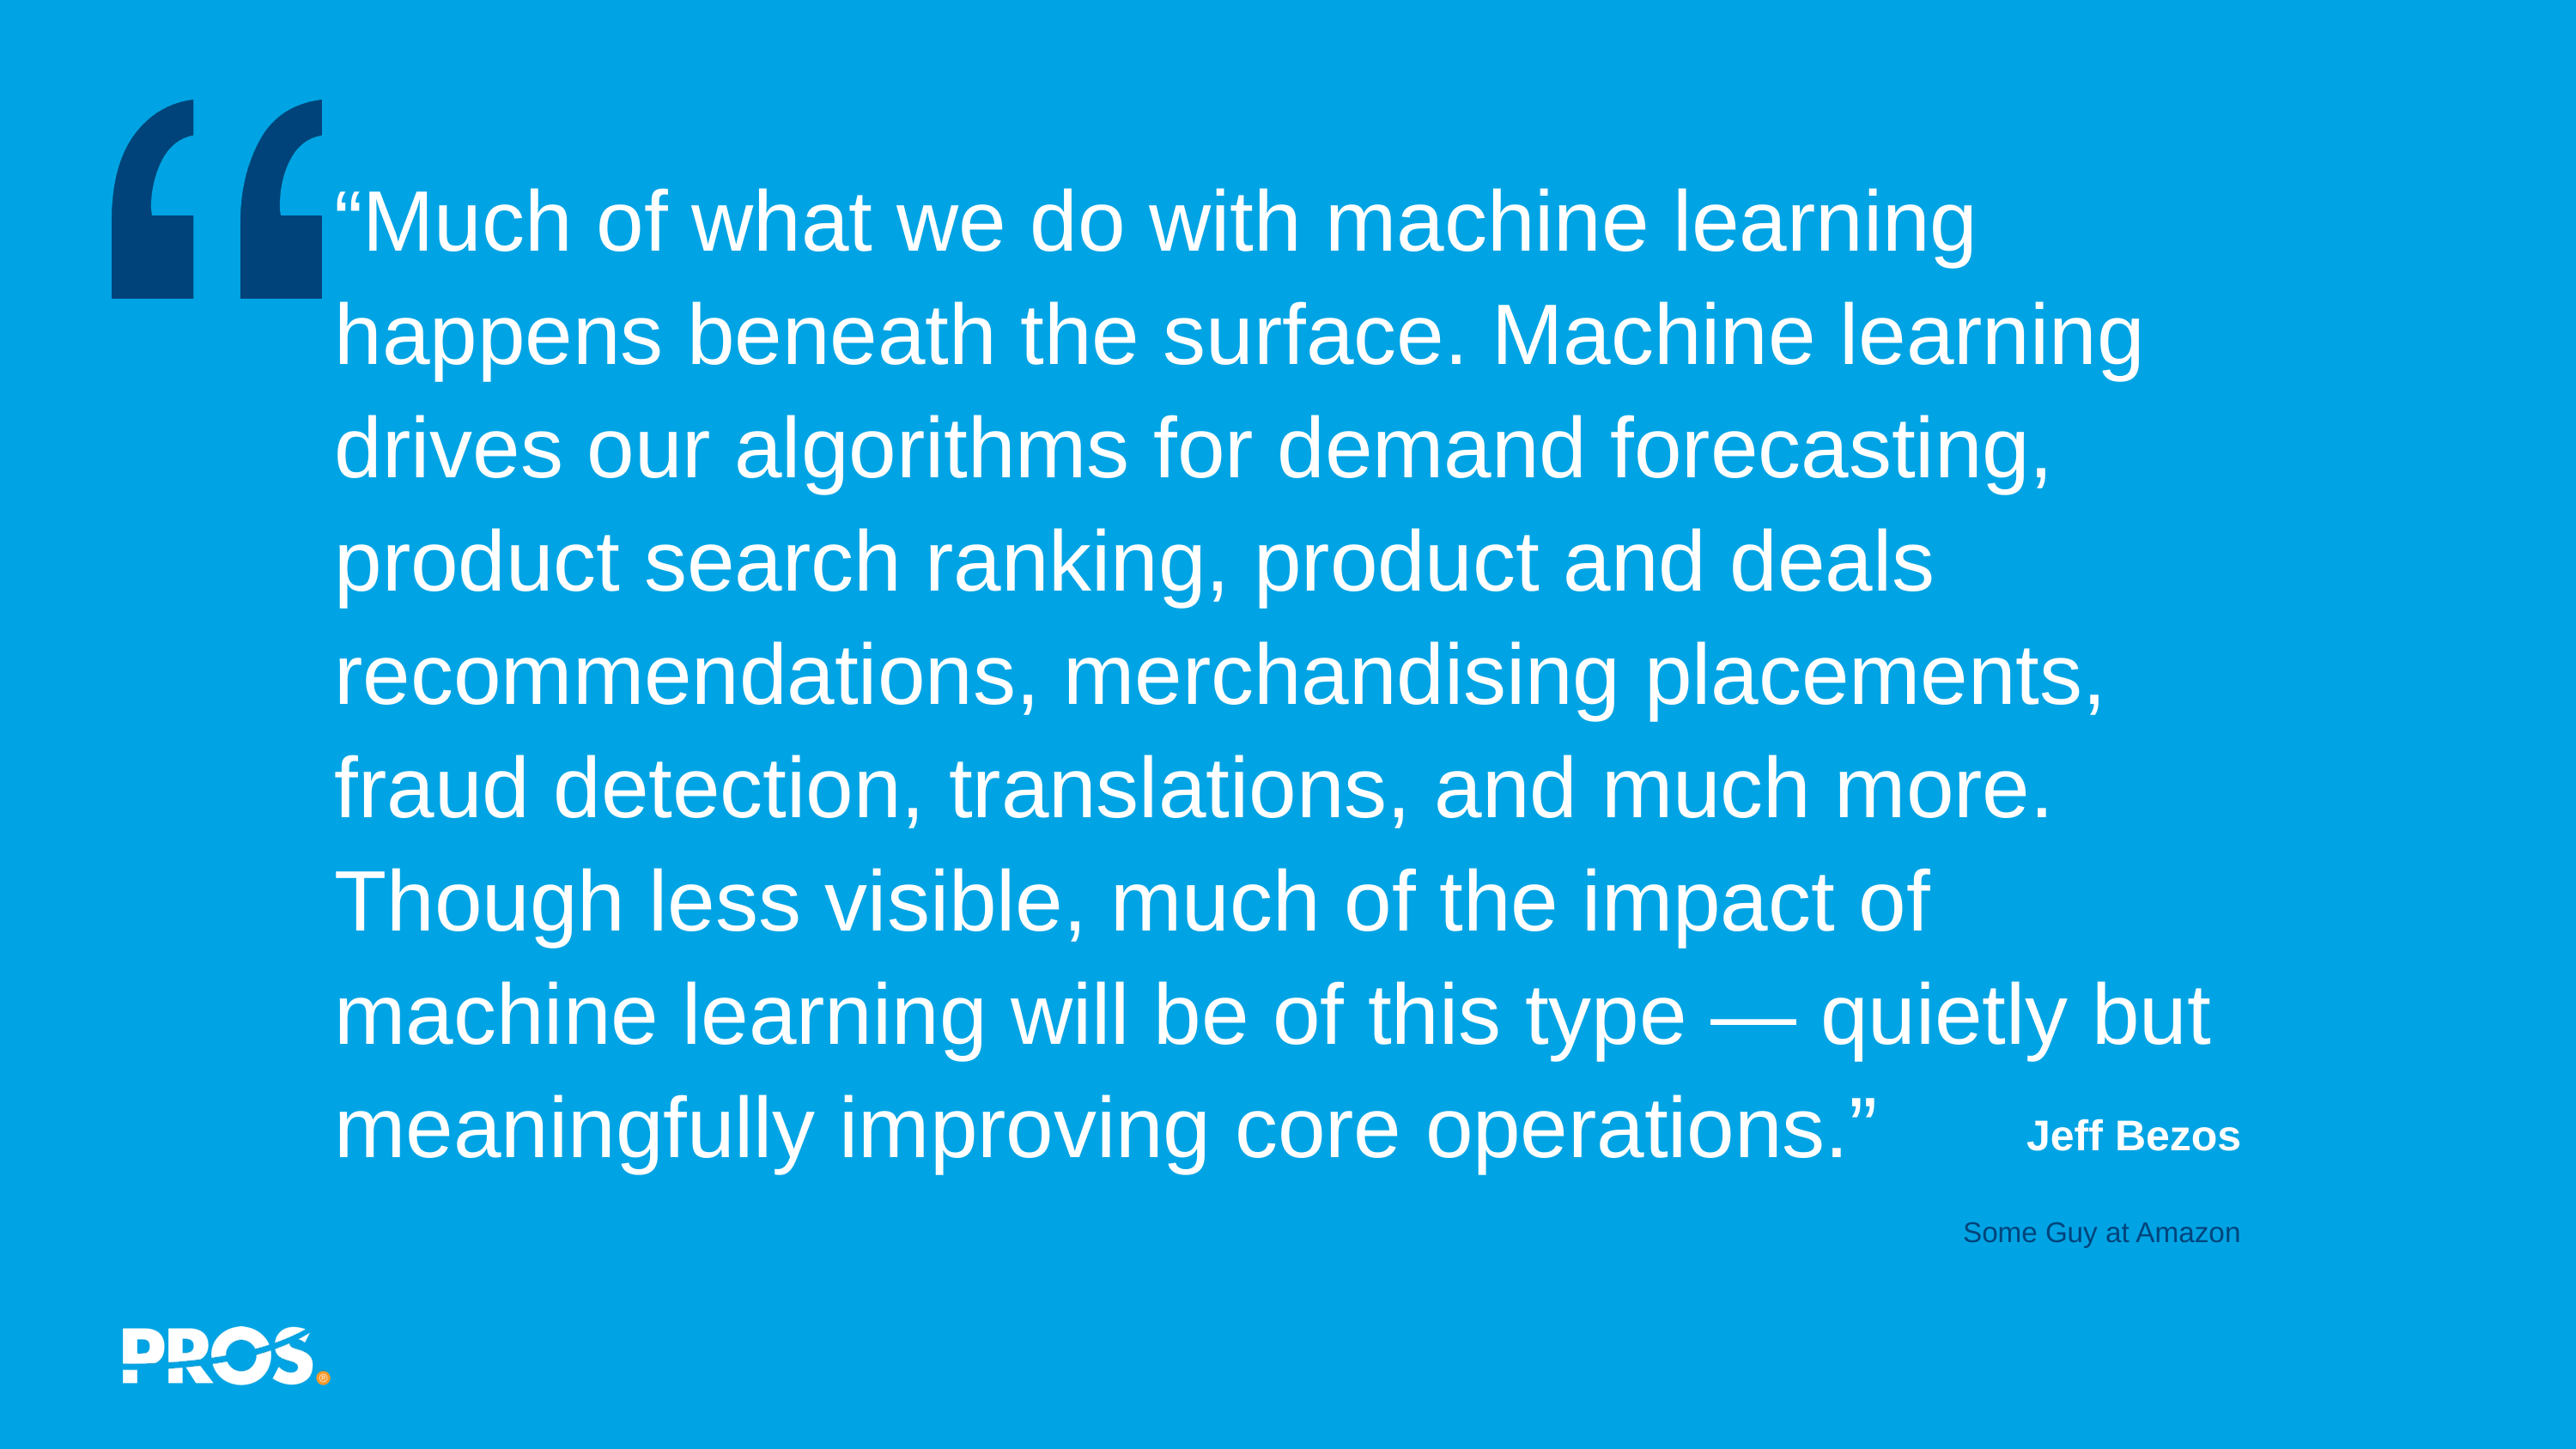

“Much of what we do with machine learning happens beneath the surface. Machine learning drives our algorithms for demand forecasting, product search ranking, product and deals recommendations, merchandising placements, fraud detection, translations, and much more. Though less visible, much of the impact of machine learning will be of this type — quietly but meaningfully improving core operations.”
Jeff Bezos
Some Guy at Amazon